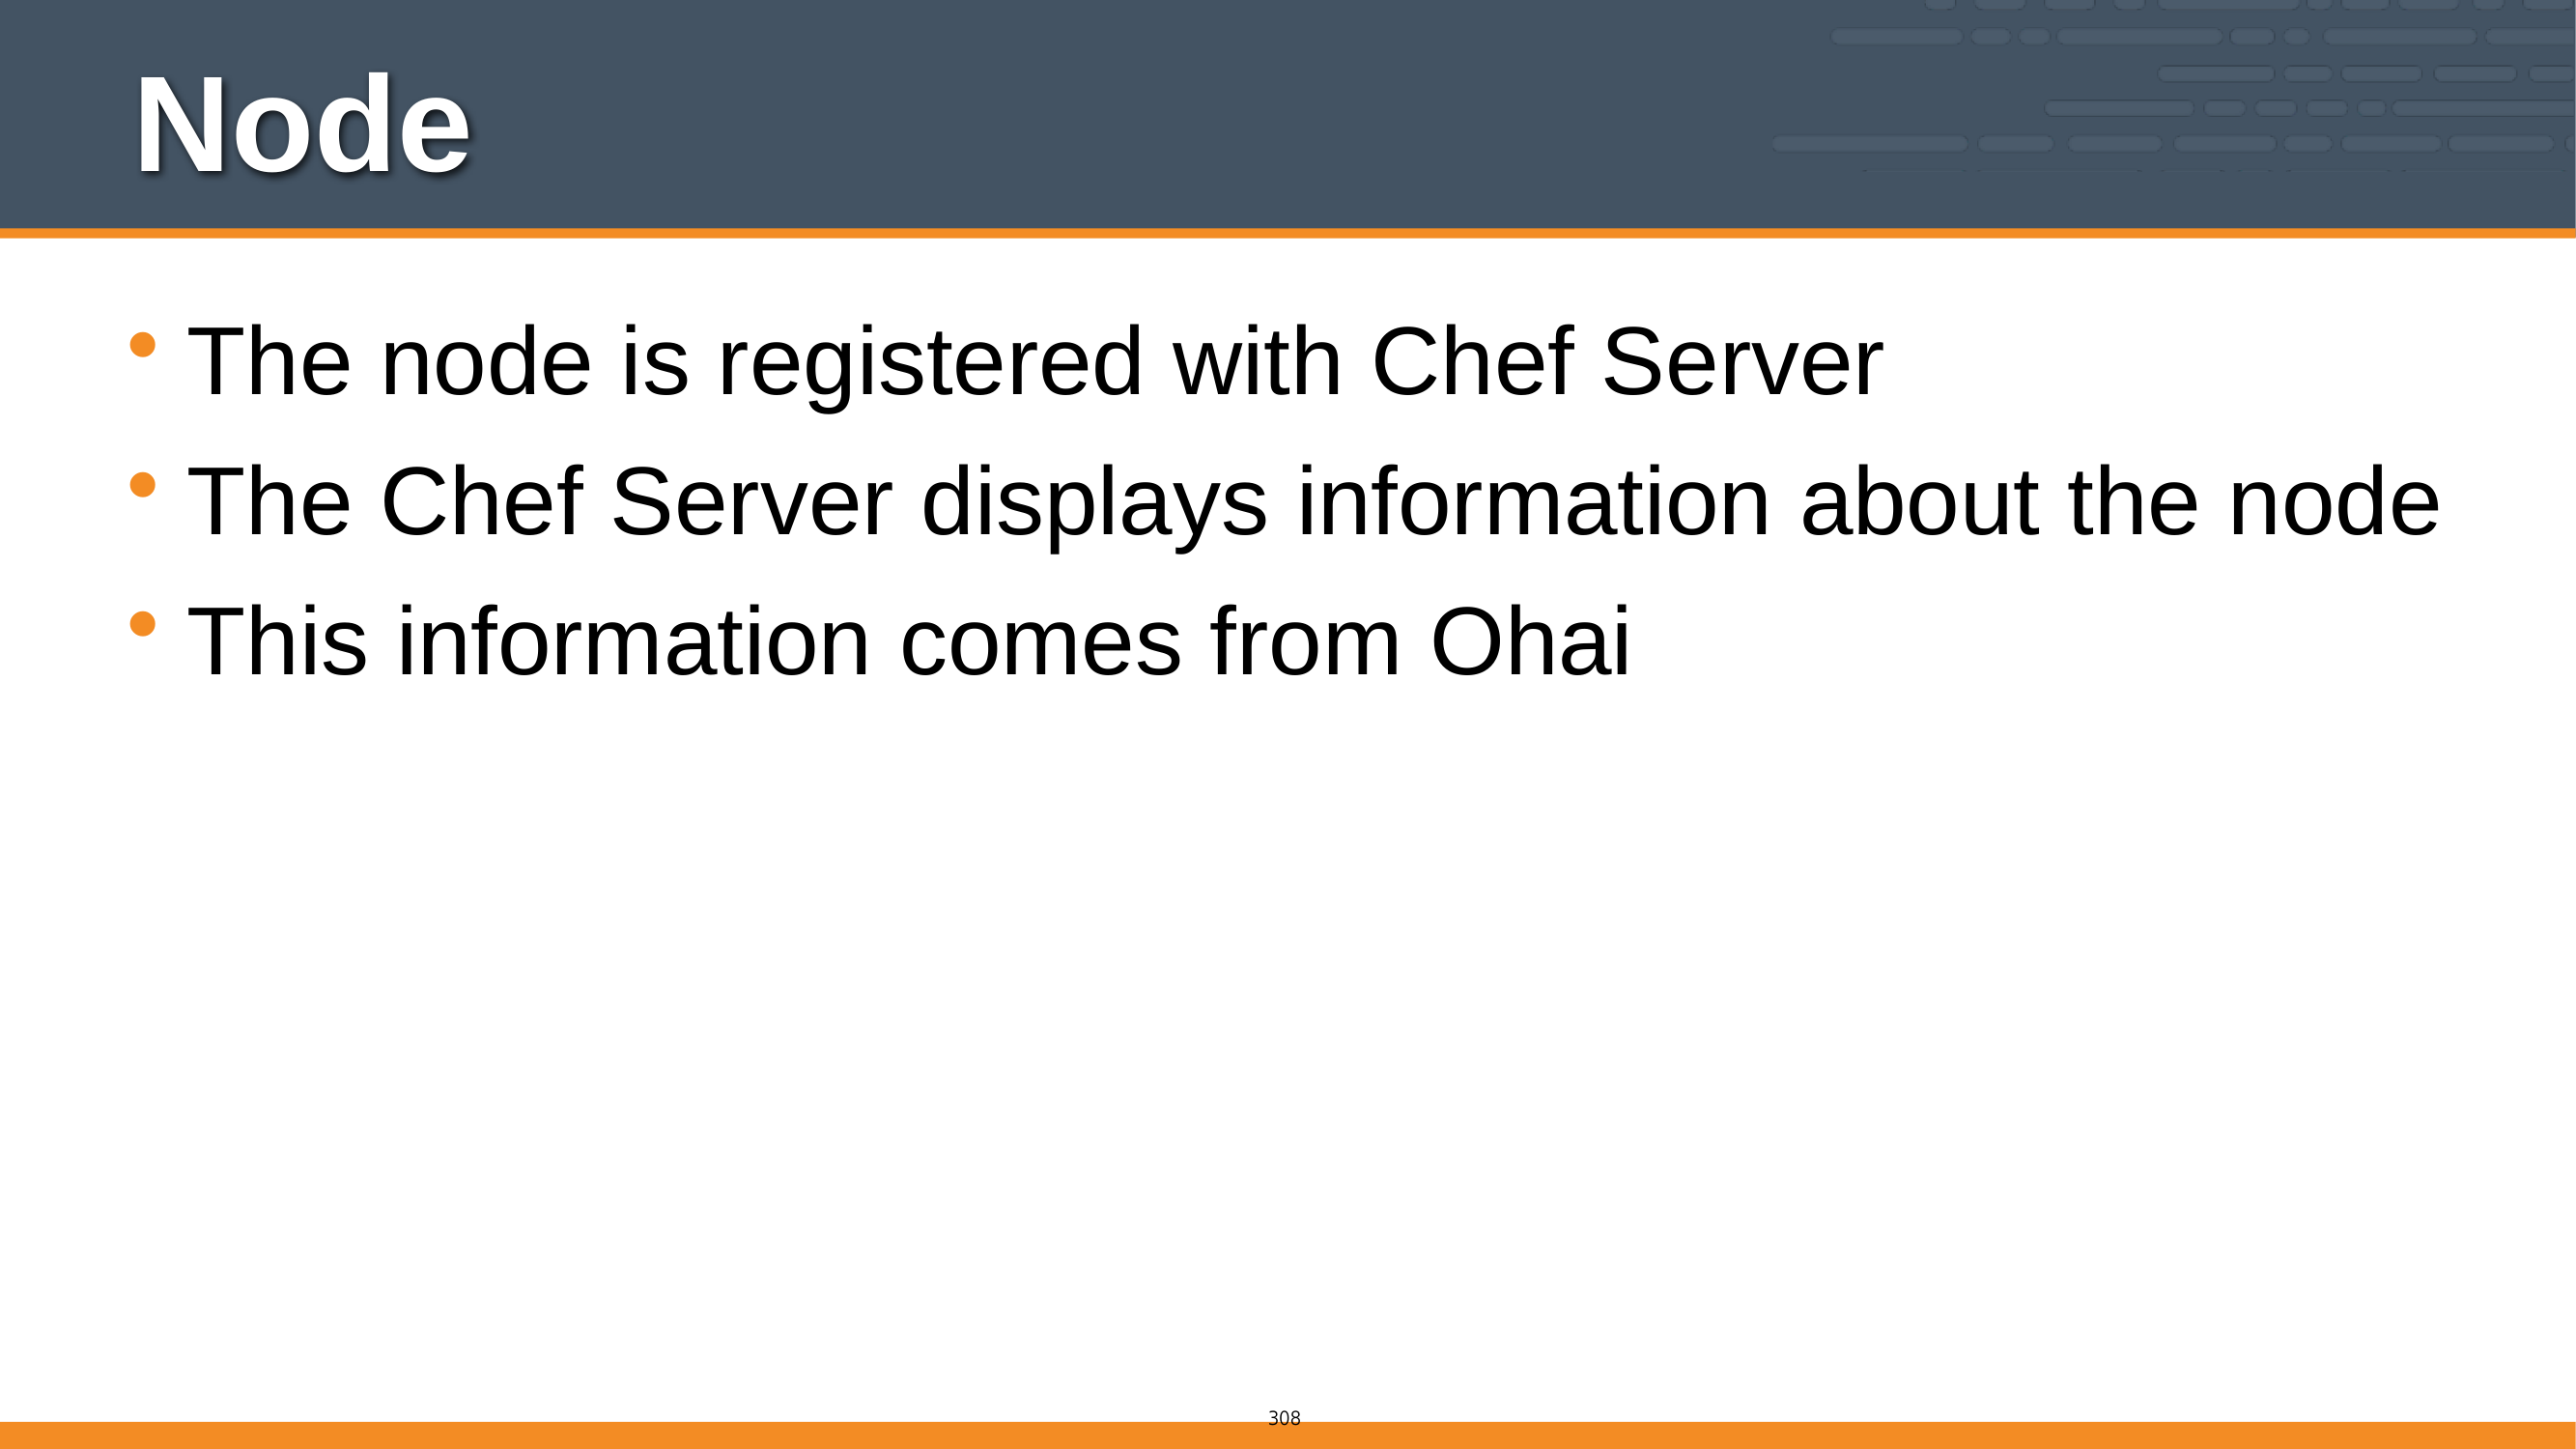

# Node
The node is registered with Chef Server
The Chef Server displays information about the node
This information comes from Ohai
308